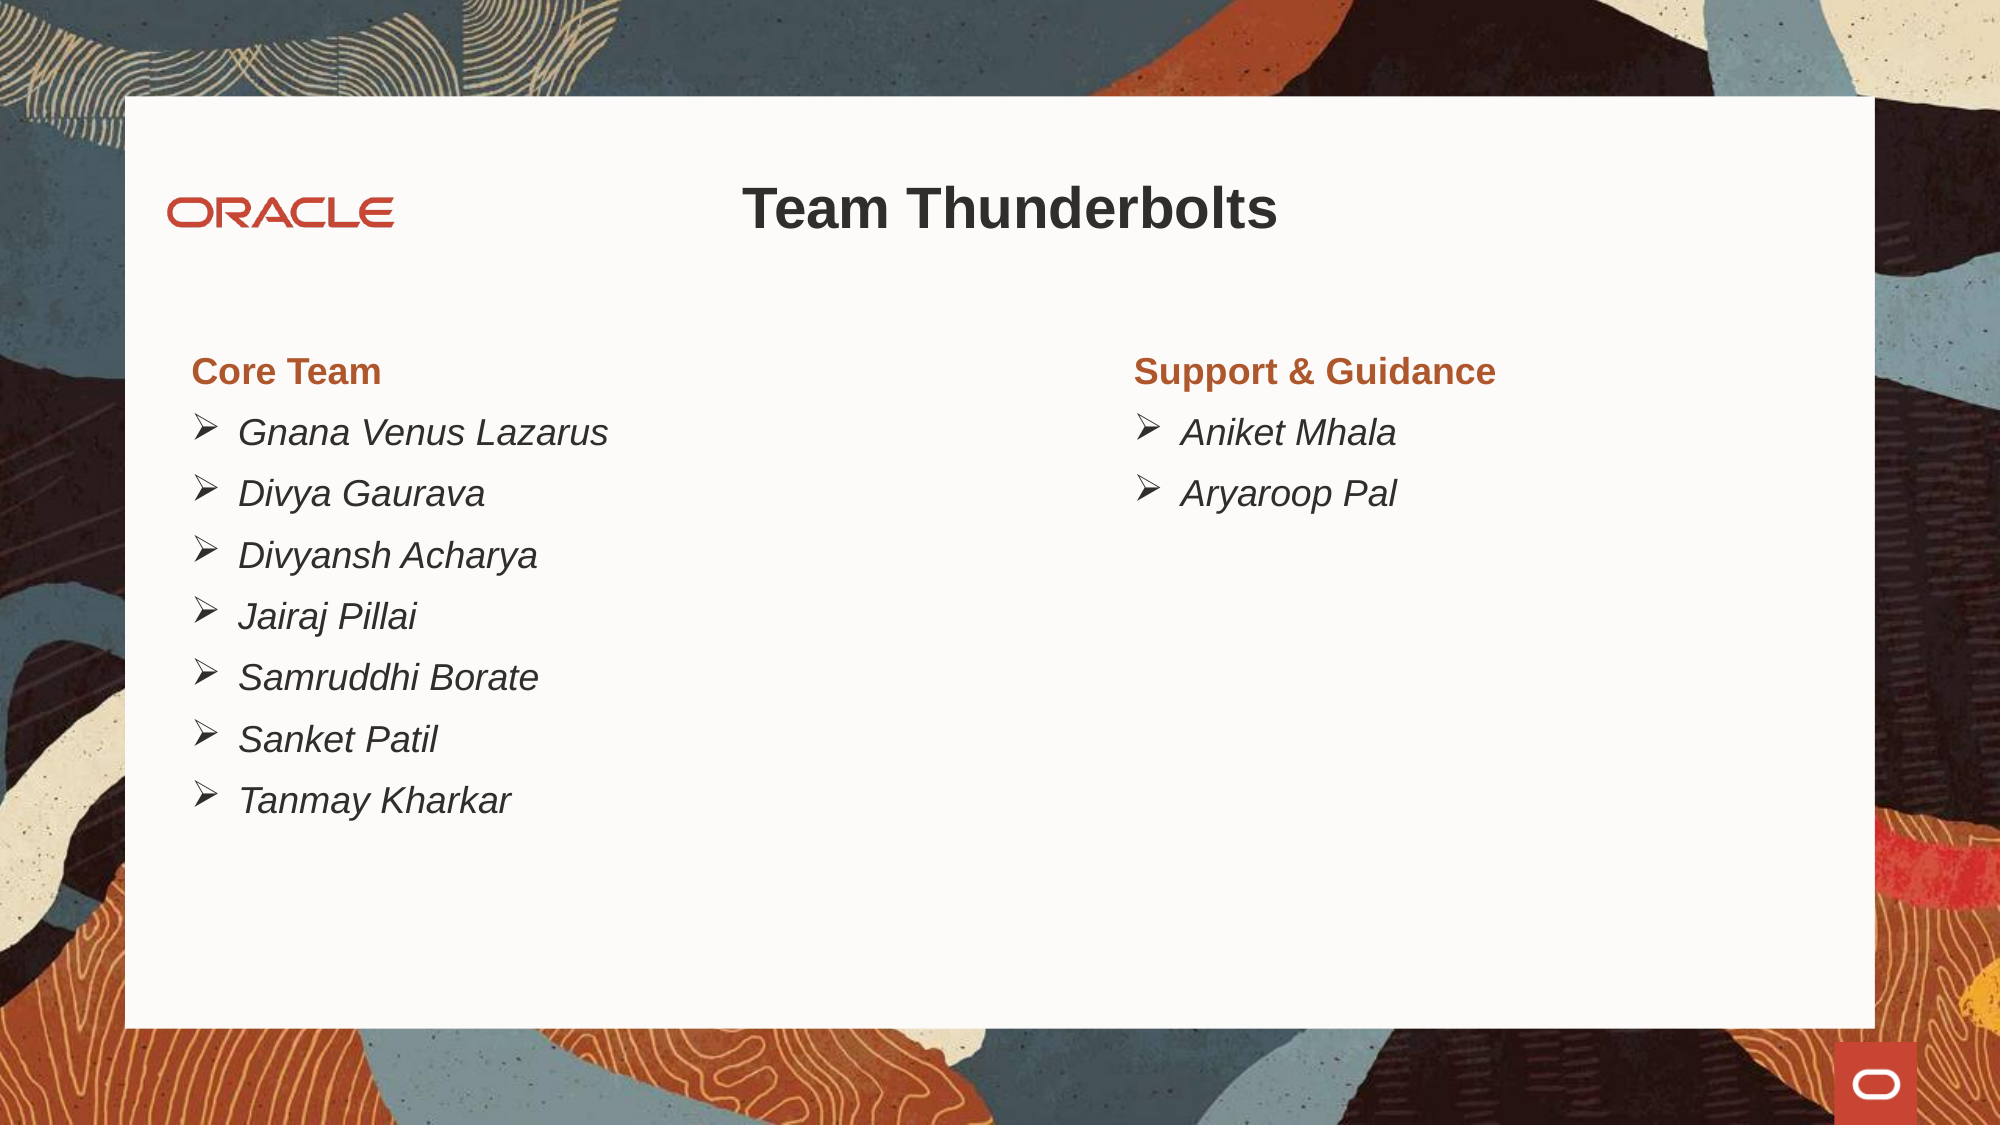

# Team Thunderbolts
Core Team
Gnana Venus Lazarus
Divya Gaurava
Divyansh Acharya
Jairaj Pillai
Samruddhi Borate
Sanket Patil
Tanmay Kharkar

Support & Guidance
Aniket Mhala
Aryaroop Pal